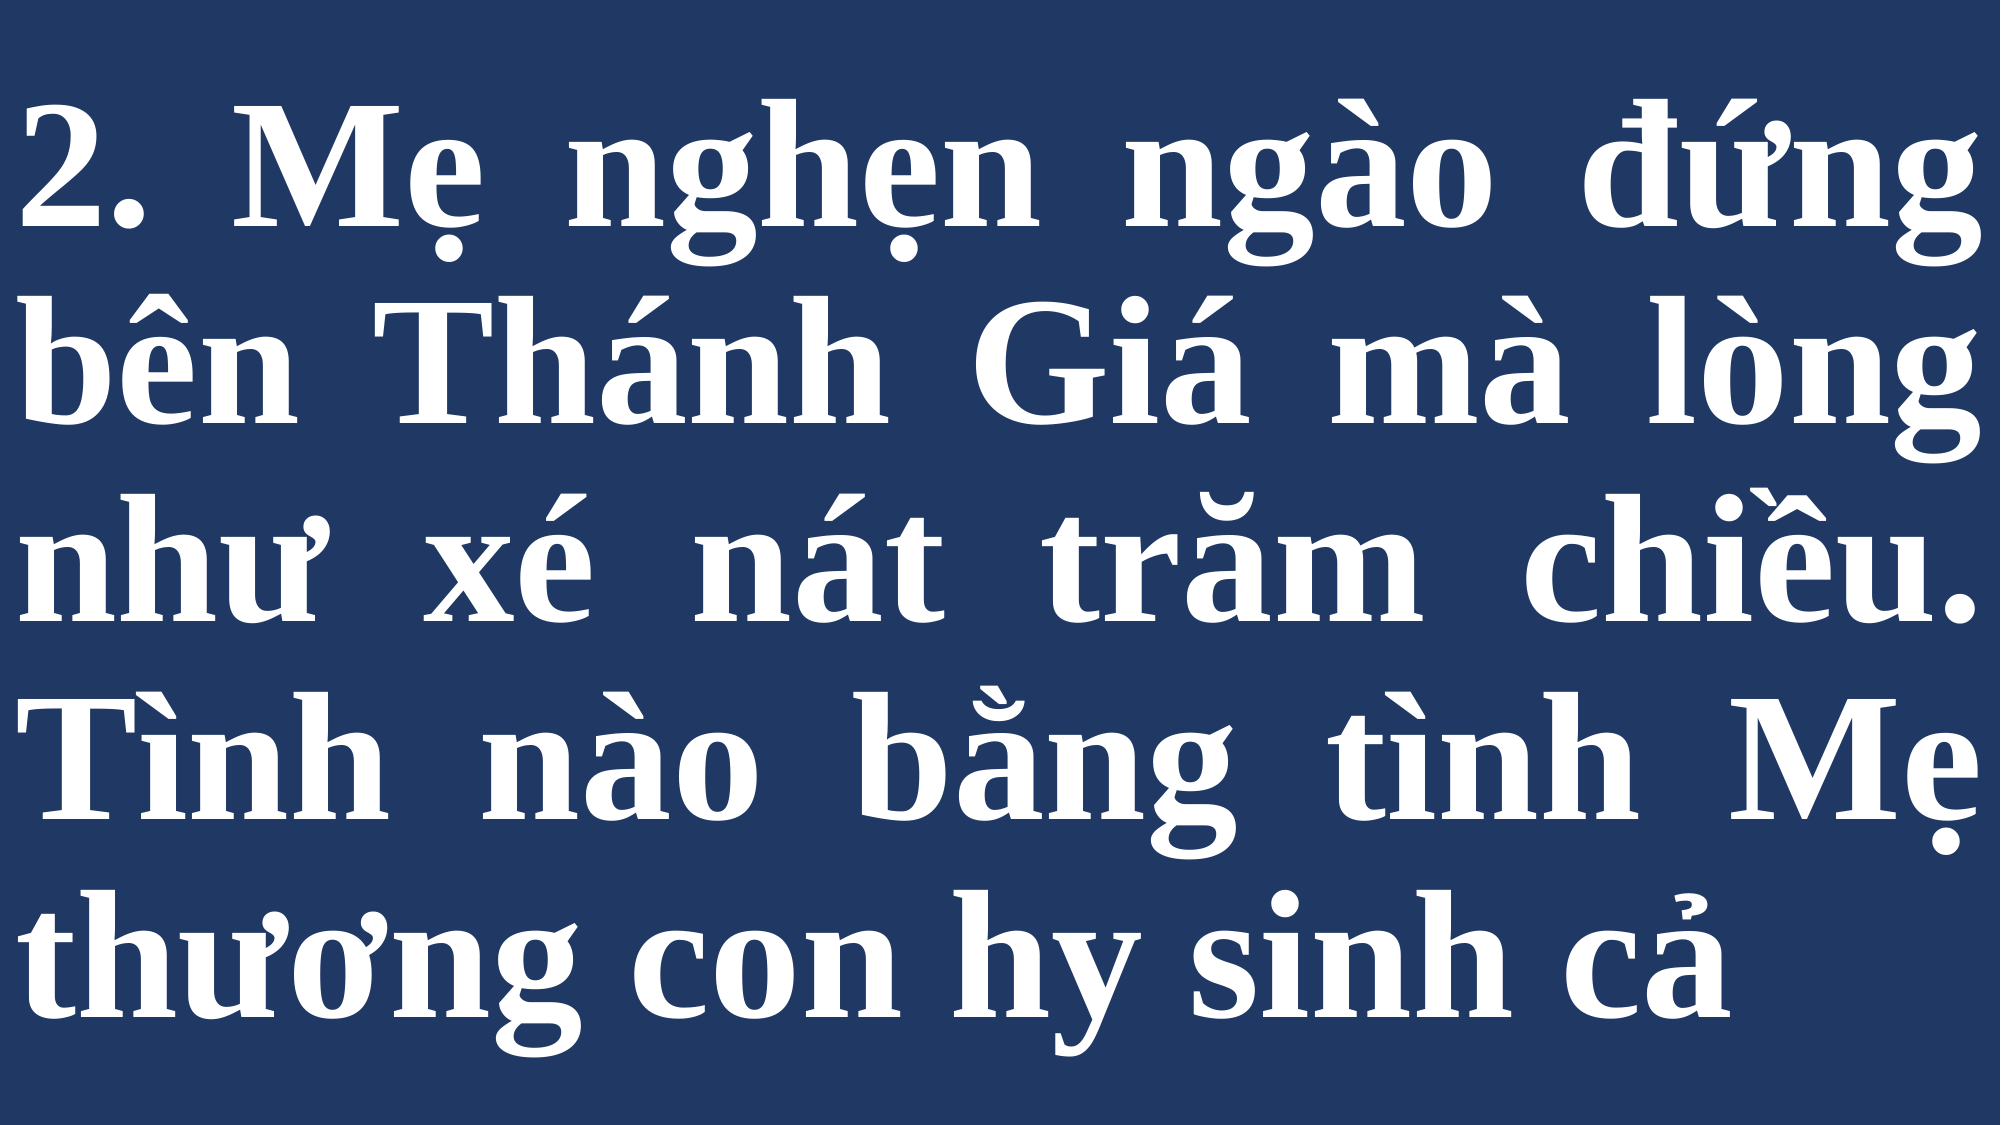

# 2. Mẹ nghẹn ngào đứng bên Thánh Giá mà lòng như xé nát trăm chiều. Tình nào bằng tình Mẹ thương con hy sinh cả